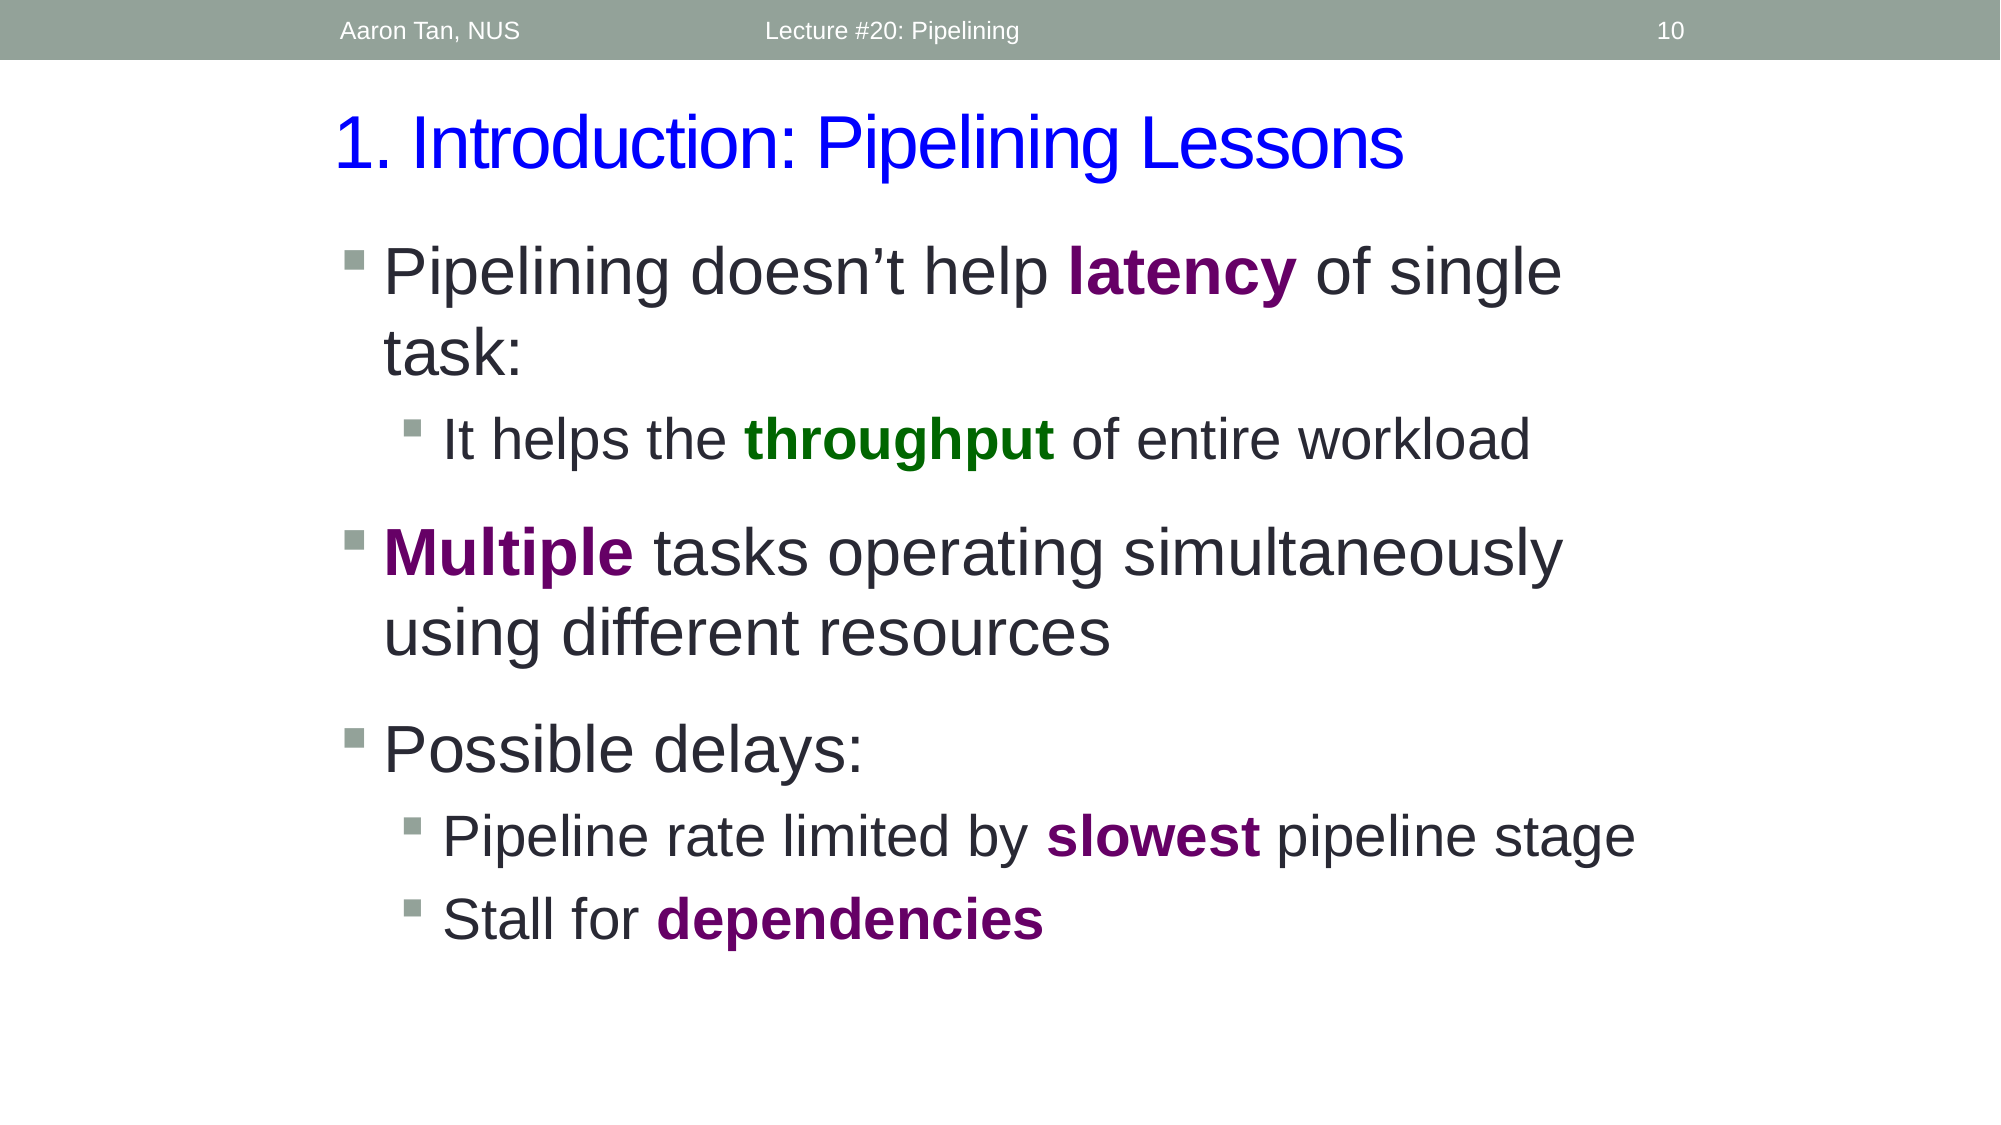

Aaron Tan, NUS
Lecture #20: Pipelining
10
# 1. Introduction: Pipelining Lessons
Pipelining doesn’t help latency of single task:
It helps the throughput of entire workload
Multiple tasks operating simultaneously using different resources
Possible delays:
Pipeline rate limited by slowest pipeline stage
Stall for dependencies